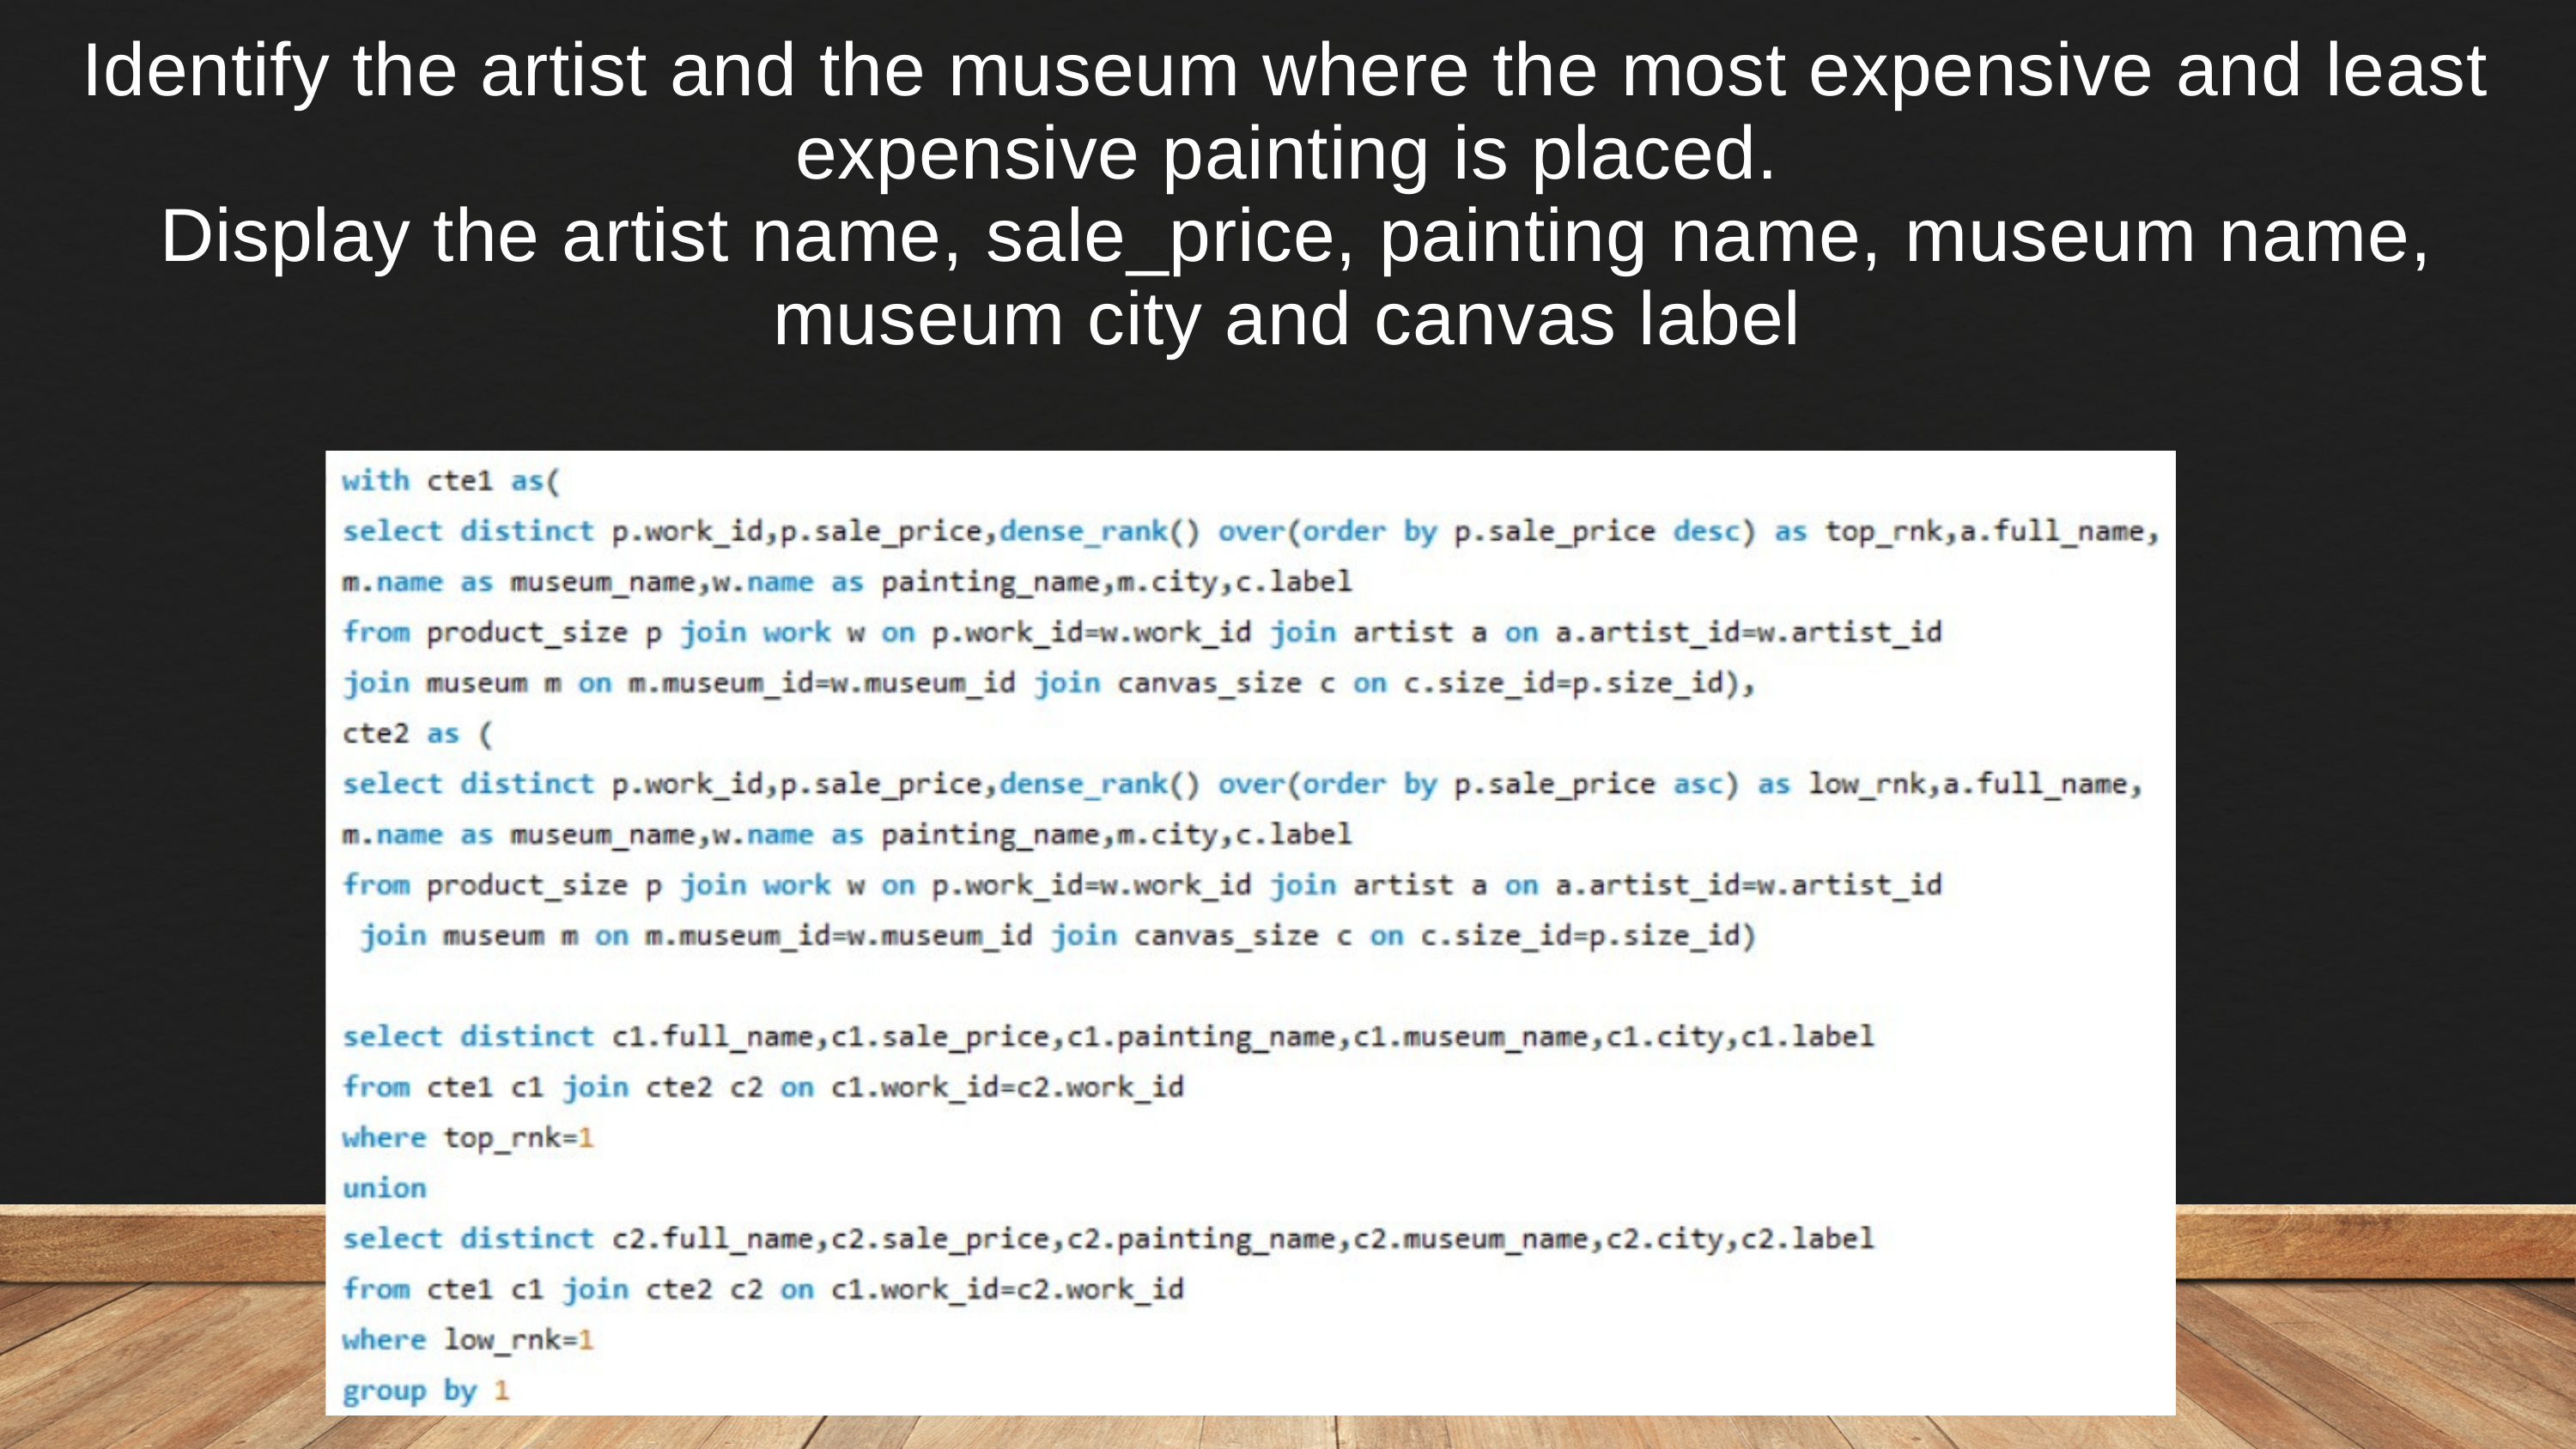

Identify the artist and the museum where the most expensive and least expensive painting is placed.
 Display the artist name, sale_price, painting name, museum name, museum city and canvas label